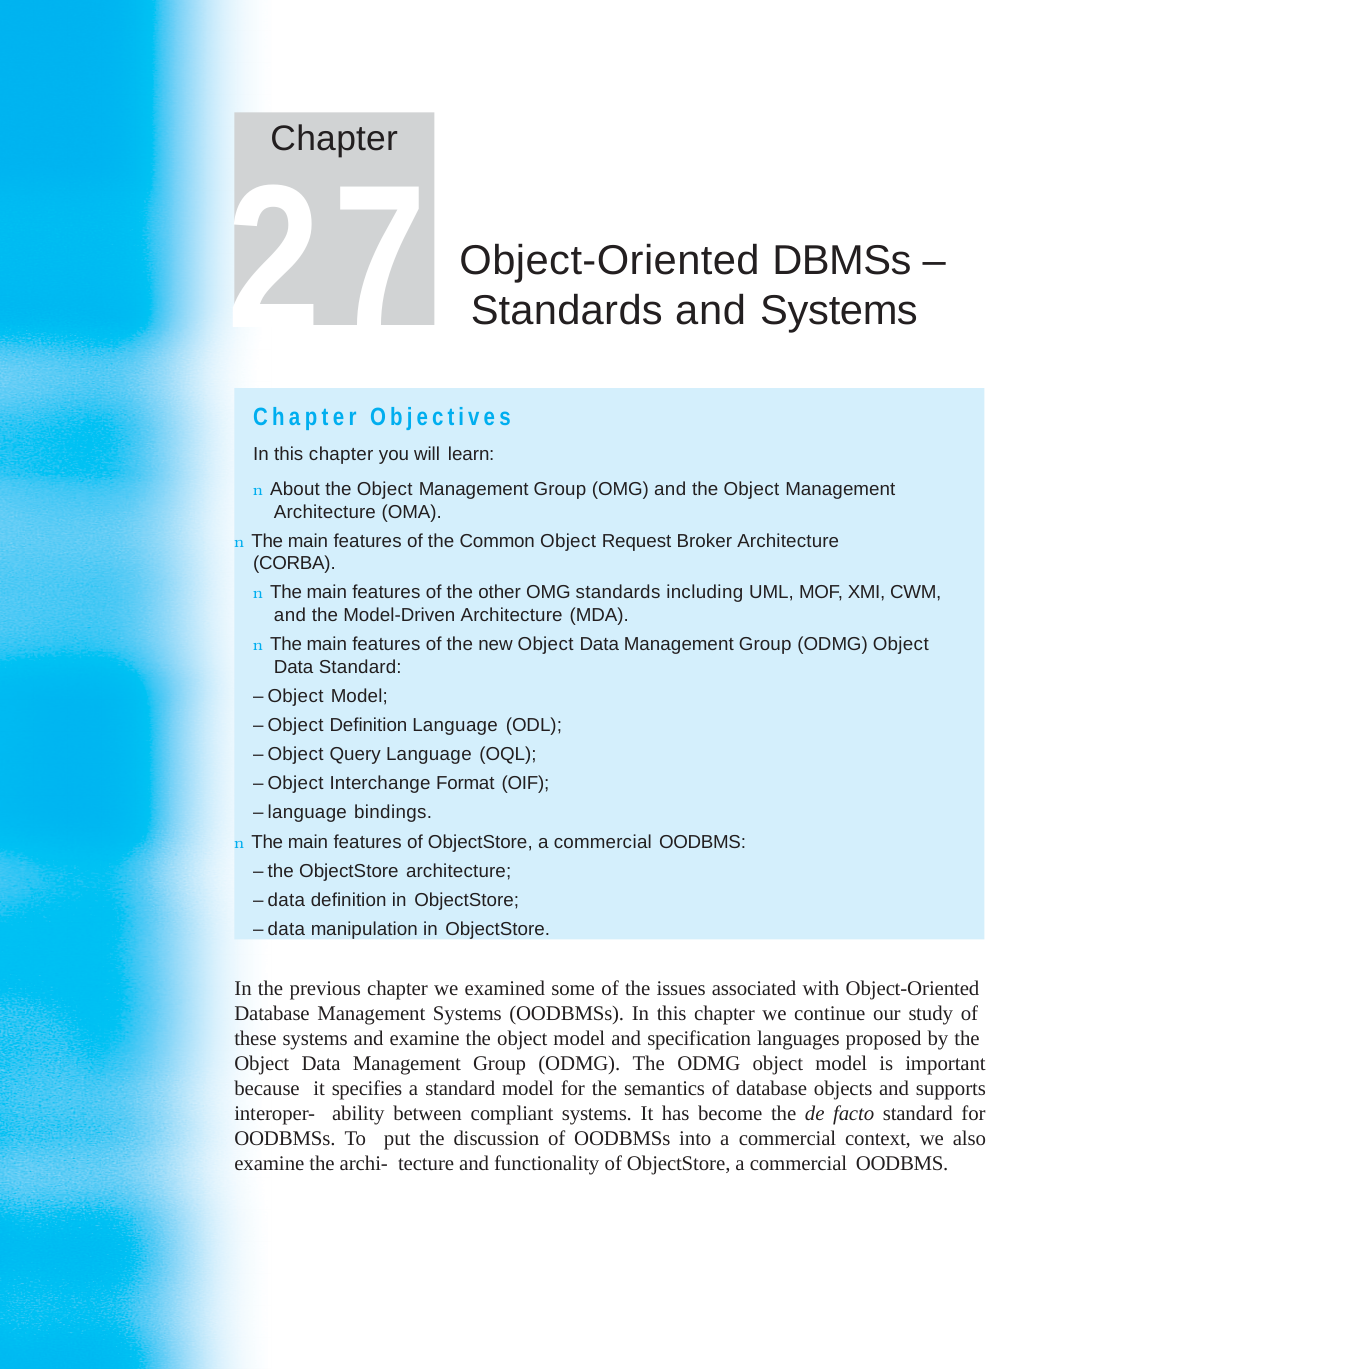

Chapter
27
Object-Oriented DBMSs –  Standards and Systems
Chapter Objectives
In this chapter you will learn:
n About the Object Management Group (OMG) and the Object Management  Architecture (OMA).
n The main features of the Common Object Request Broker Architecture (CORBA).
n The main features of the other OMG standards including UML, MOF, XMI, CWM,  and the Model-Driven Architecture (MDA).
n The main features of the new Object Data Management Group (ODMG) Object  Data Standard:
– Object Model;
– Object Definition Language (ODL);
– Object Query Language (OQL);
– Object Interchange Format (OIF);
– language bindings.
n The main features of ObjectStore, a commercial OODBMS:
– the ObjectStore architecture;
– data definition in ObjectStore;
– data manipulation in ObjectStore.
In the previous chapter we examined some of the issues associated with Object-Oriented  Database Management Systems (OODBMSs). In this chapter we continue our study of  these systems and examine the object model and specification languages proposed by the  Object Data Management Group (ODMG). The ODMG object model is important because  it specifies a standard model for the semantics of database objects and supports interoper-  ability between compliant systems. It has become the de facto standard for OODBMSs. To  put the discussion of OODBMSs into a commercial context, we also examine the archi-  tecture and functionality of ObjectStore, a commercial OODBMS.